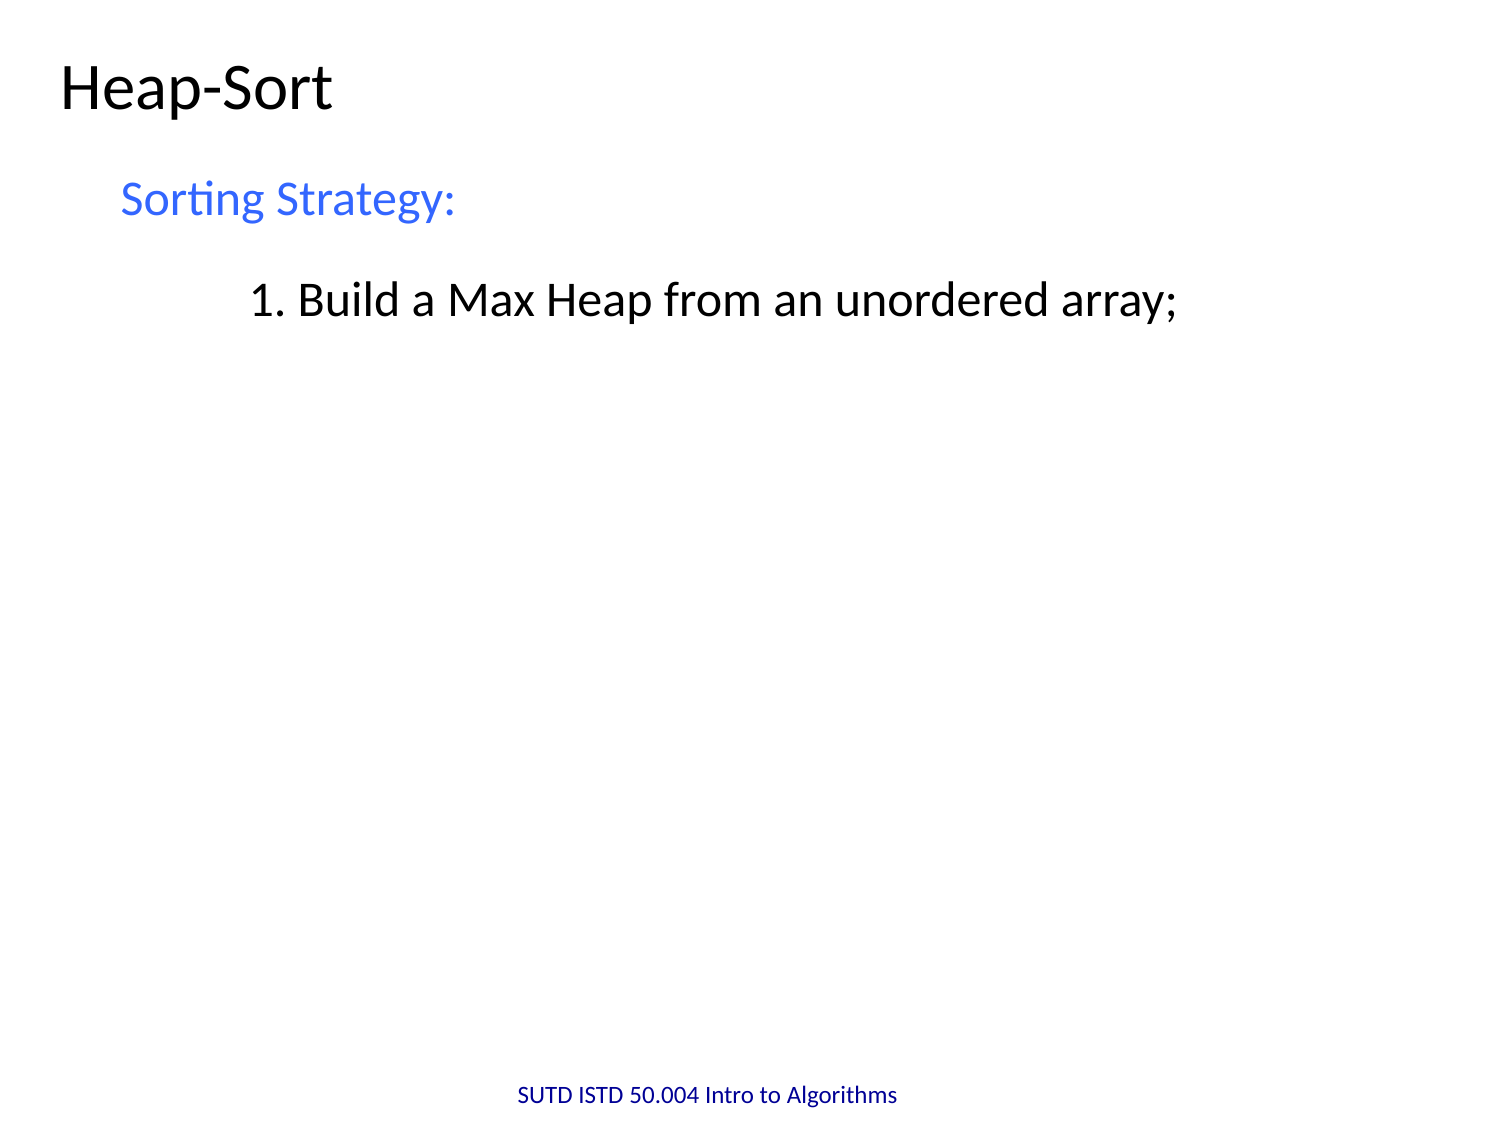

Heap-Sort
Sorting Strategy:
1. Build a Max Heap from an unordered array;
SUTD ISTD 50.004 Intro to Algorithms